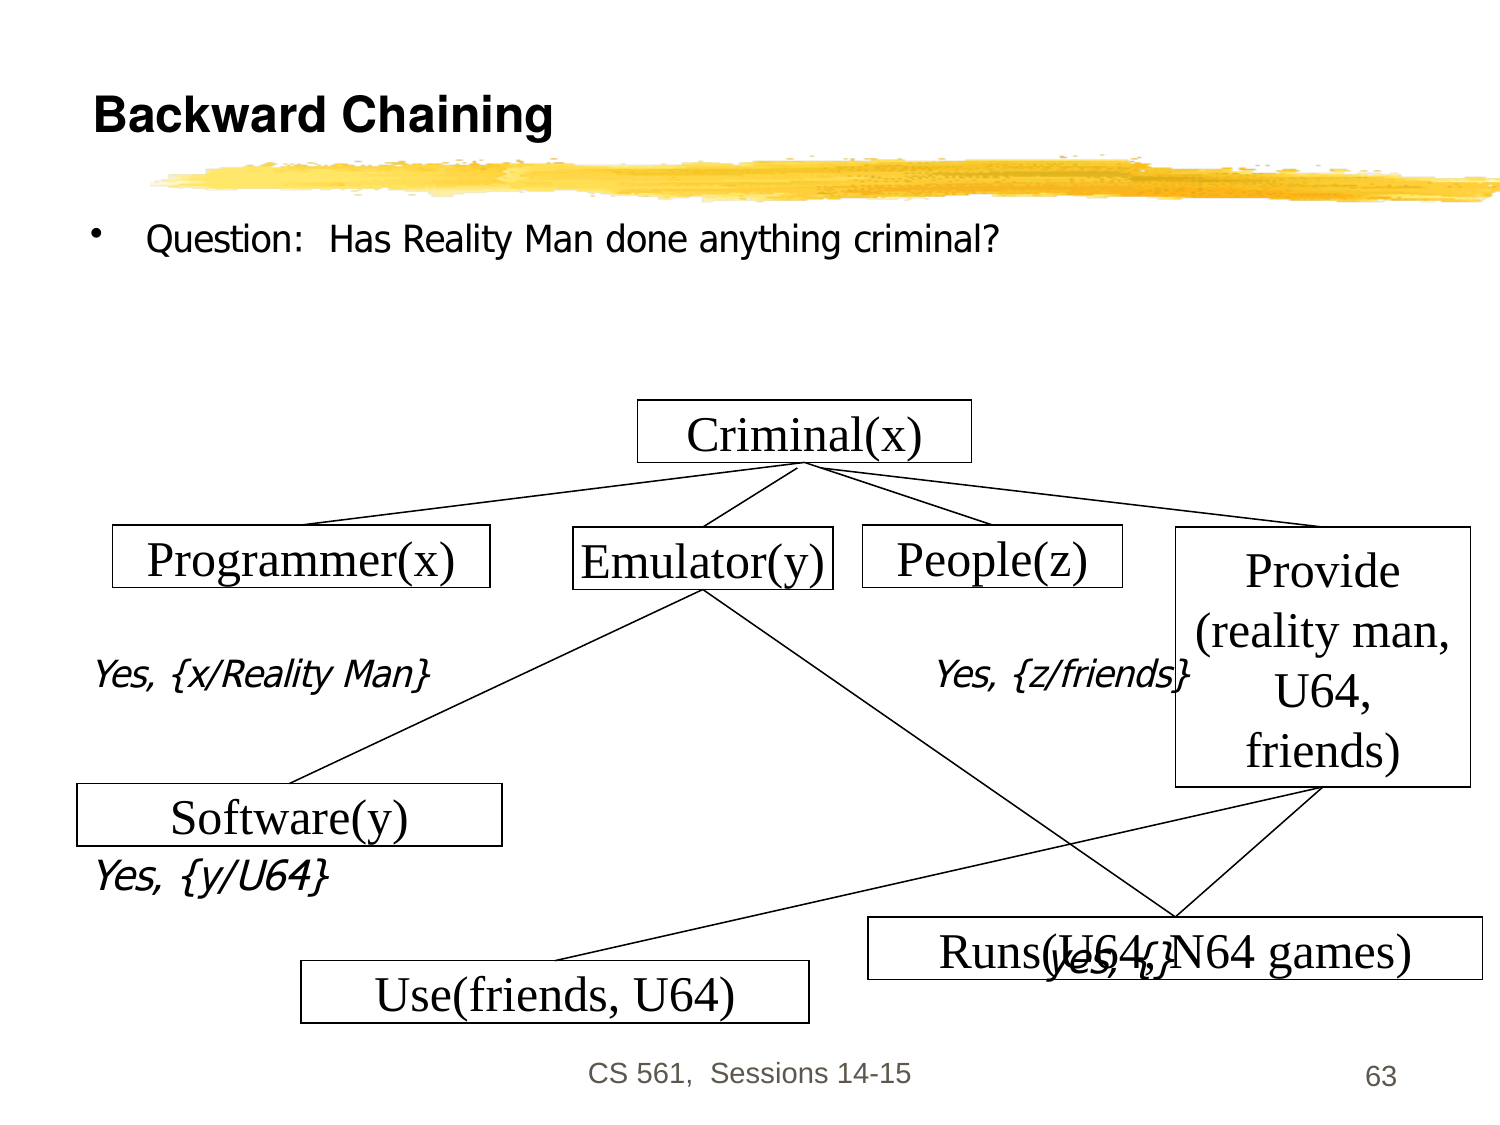

# Backward Chaining
Question:  Has Reality Man done anything criminal?

Yes, {x/Reality Man}         			   Yes, {z/friends}

Yes, {y/U64}

							yes, {}
Criminal(x)
Programmer(x)
People(z)
Emulator(y)
Provide
(reality man,
U64,
friends)
Software(y)
Runs(U64, N64 games)
Use(friends, U64)
CS 561,  Sessions 14-15
63